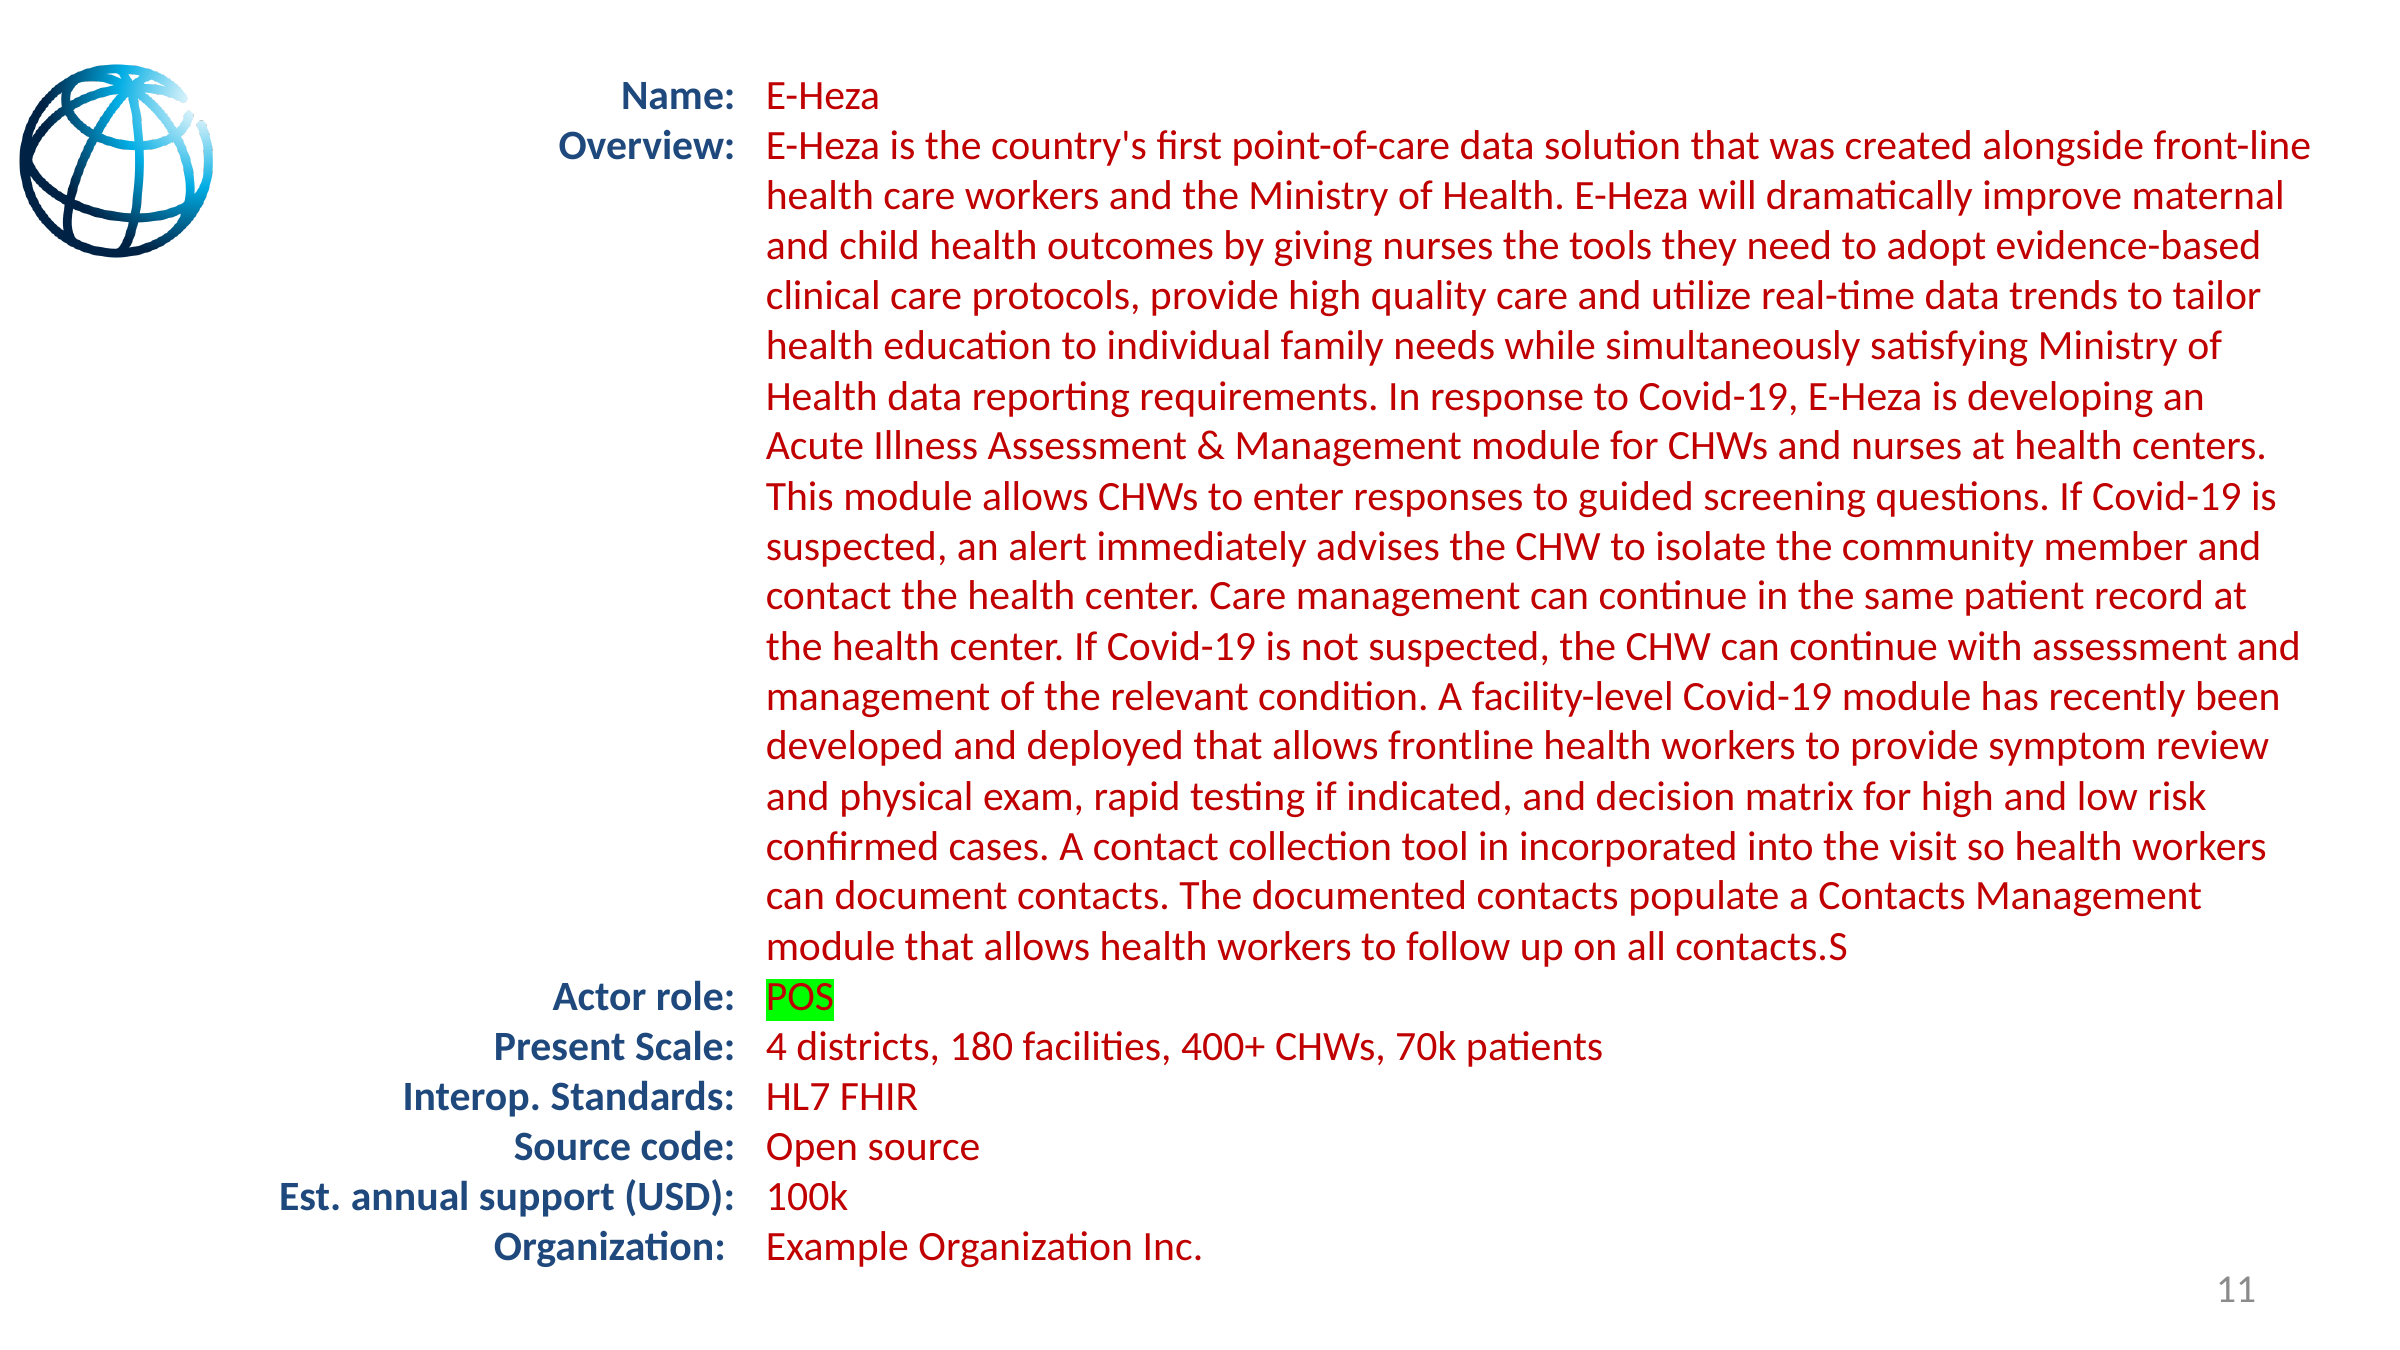

Name:
Overview:

Actor role:
Present Scale:
Interop. Standards:
Source code:
Est. annual support (USD):
Organization:
E-Heza
E-Heza is the country's first point-of-care data solution that was created alongside front-line health care workers and the Ministry of Health. E-Heza will dramatically improve maternal and child health outcomes by giving nurses the tools they need to adopt evidence-based clinical care protocols, provide high quality care and utilize real-time data trends to tailor health education to individual family needs while simultaneously satisfying Ministry of Health data reporting requirements. In response to Covid-19, E-Heza is developing an Acute Illness Assessment & Management module for CHWs and nurses at health centers. This module allows CHWs to enter responses to guided screening questions. If Covid-19 is suspected, an alert immediately advises the CHW to isolate the community member and contact the health center. Care management can continue in the same patient record at the health center. If Covid-19 is not suspected, the CHW can continue with assessment and management of the relevant condition. A facility-level Covid-19 module has recently been developed and deployed that allows frontline health workers to provide symptom review and physical exam, rapid testing if indicated, and decision matrix for high and low risk confirmed cases. A contact collection tool in incorporated into the visit so health workers can document contacts. The documented contacts populate a Contacts Management module that allows health workers to follow up on all contacts.S
POS
4 districts, 180 facilities, 400+ CHWs, 70k patients
HL7 FHIR
Open source
100k
Example Organization Inc.
11